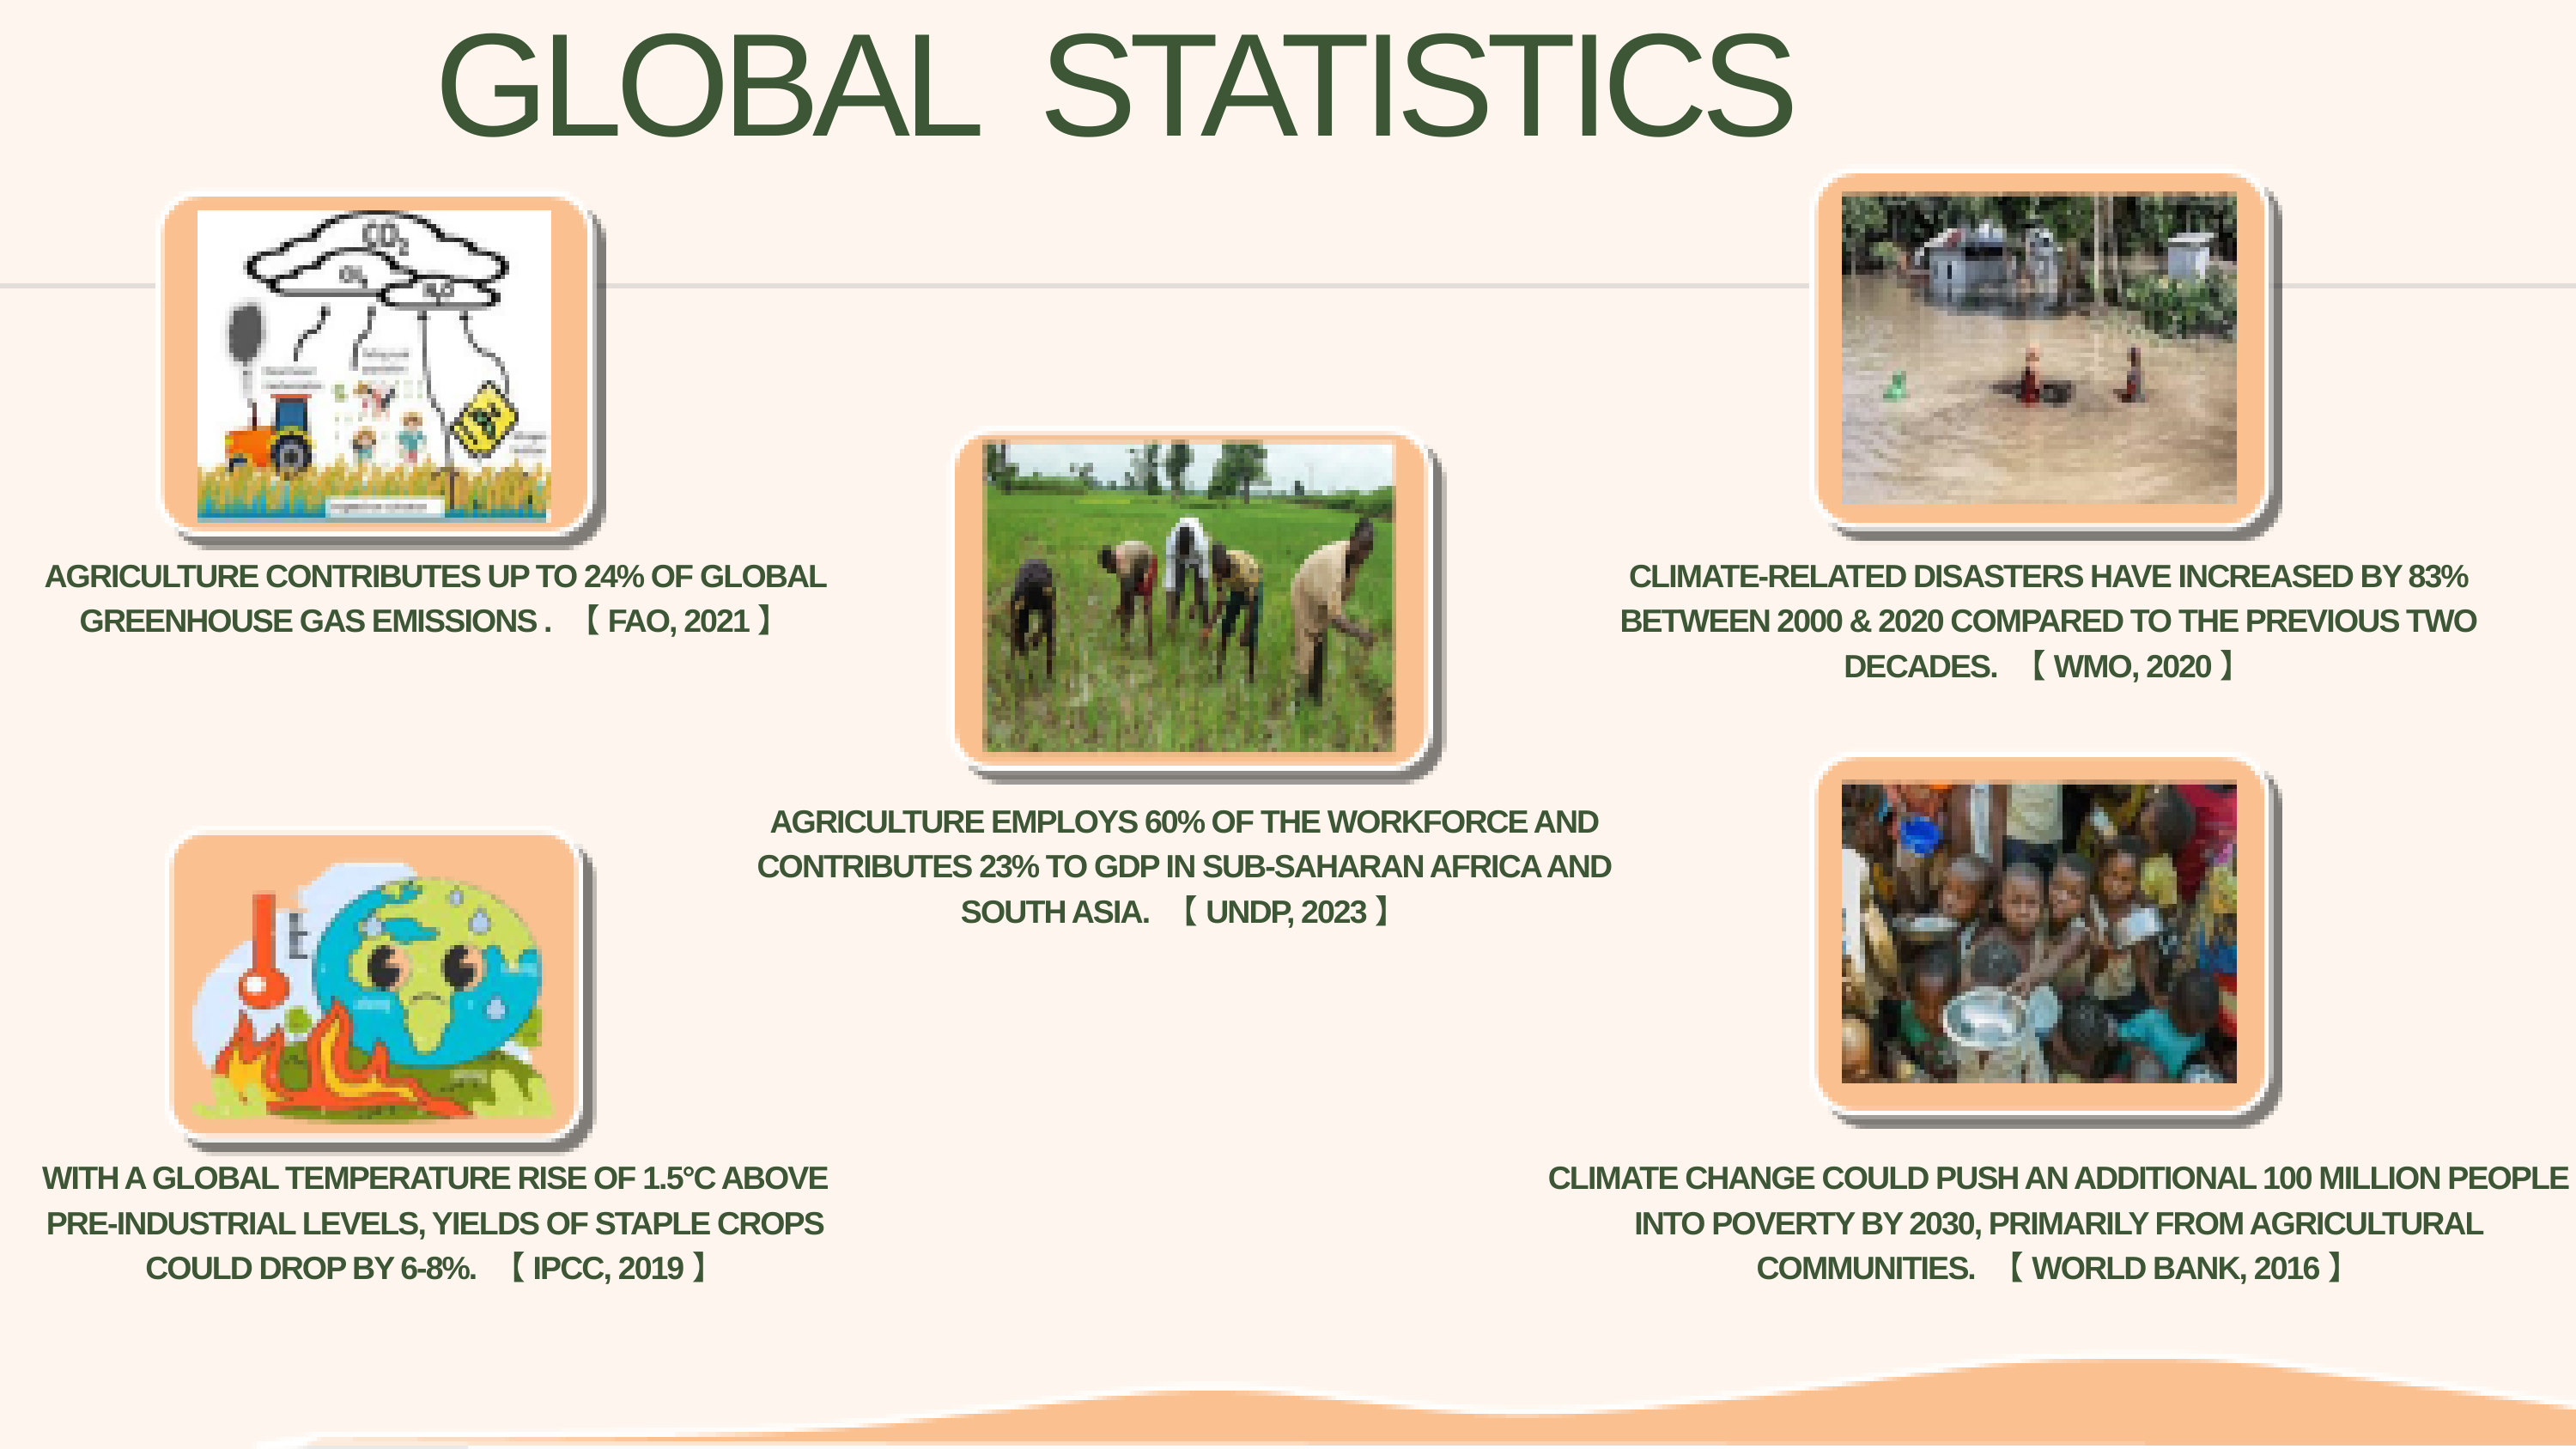

GLOBAL  STATISTICS
AGRICULTURE CONTRIBUTES UP TO 24% OF GLOBAL GREENHOUSE GAS EMISSIONS . 【FAO, 2021】
CLIMATE-RELATED DISASTERS HAVE INCREASED BY 83% BETWEEN 2000 & 2020 COMPARED TO THE PREVIOUS TWO DECADES. 【WMO, 2020】
AGRICULTURE EMPLOYS 60% OF THE WORKFORCE AND CONTRIBUTES 23% TO GDP IN SUB-SAHARAN AFRICA AND SOUTH ASIA. 【UNDP, 2023】
WITH A GLOBAL TEMPERATURE RISE OF 1.5°C ABOVE PRE-INDUSTRIAL LEVELS, YIELDS OF STAPLE CROPS COULD DROP BY 6-8%. 【IPCC, 2019】
CLIMATE CHANGE COULD PUSH AN ADDITIONAL 100 MILLION PEOPLE INTO POVERTY BY 2030, PRIMARILY FROM AGRICULTURAL COMMUNITIES. 【WORLD BANK, 2016】